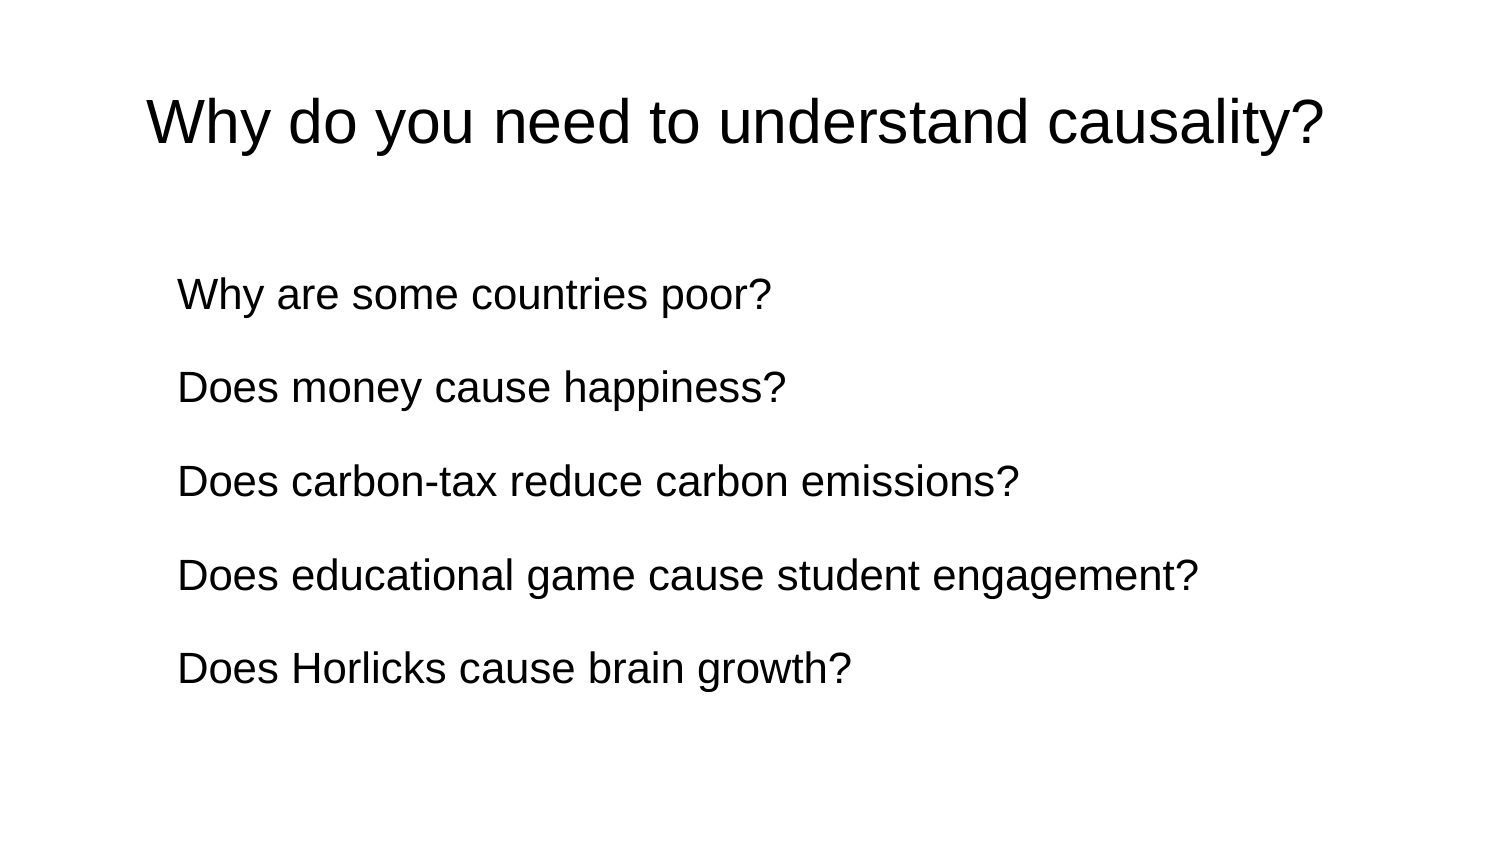

# Why do you need to understand causality?
Why are some countries poor?
Does money cause happiness?
Does carbon-tax reduce carbon emissions?
Does educational game cause student engagement?
Does Horlicks cause brain growth?